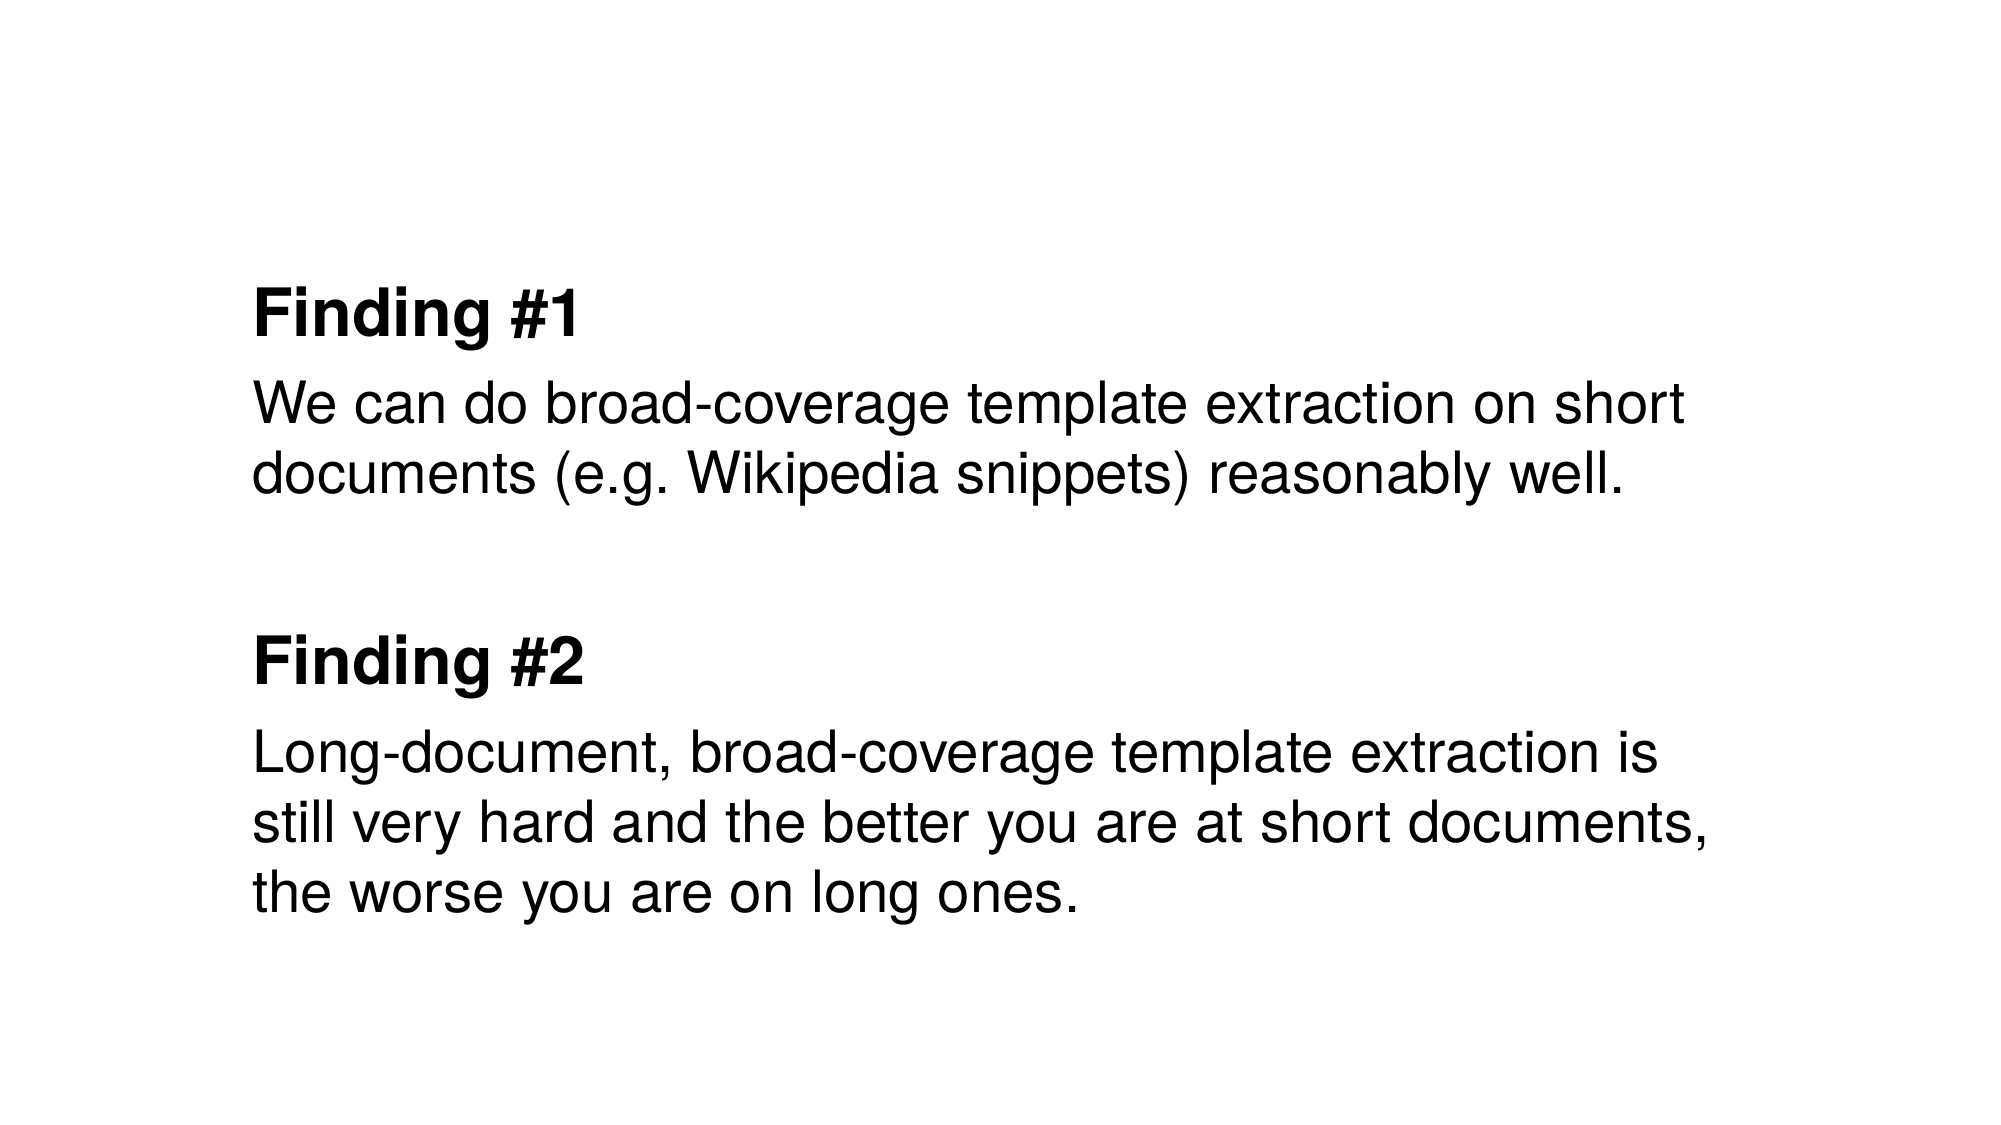

Finding #1
We can do broad-coverage template extraction on short documents (e.g. Wikipedia snippets) reasonably well.
Finding #2
Long-document, broad-coverage template extraction is still very hard and the better you are at short documents, the worse you are on long ones.